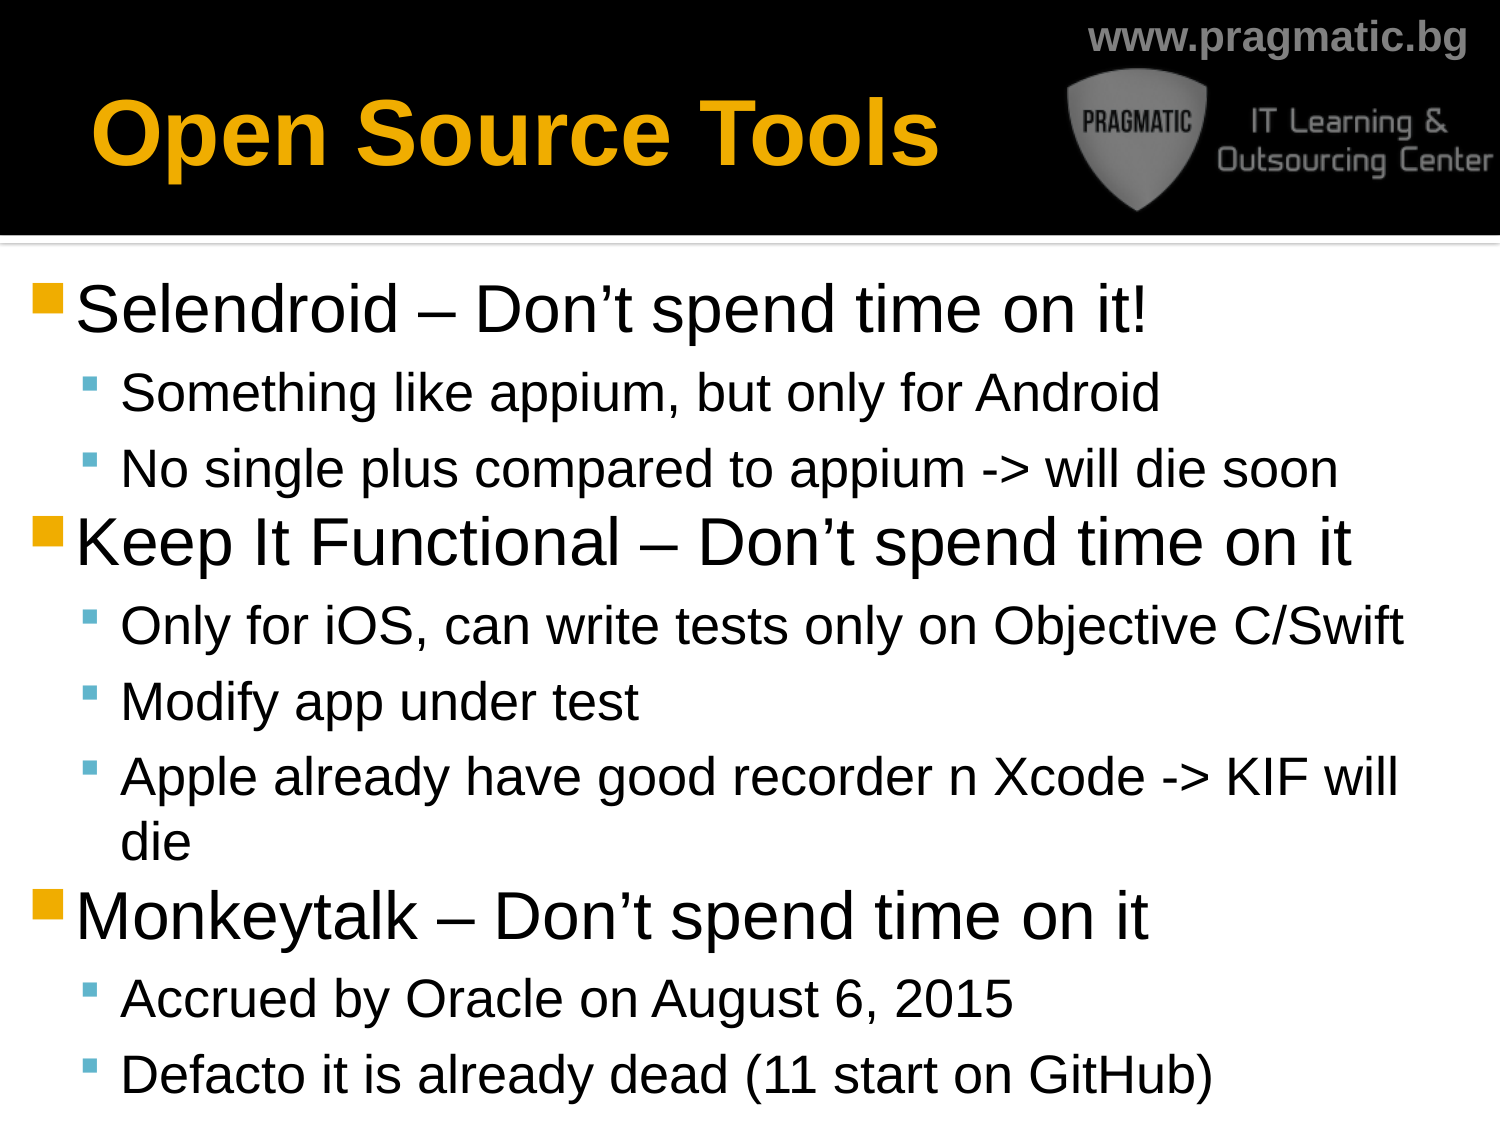

# Open Source Tools
Selendroid – Don’t spend time on it!
Something like appium, but only for Android
No single plus compared to appium -> will die soon
Keep It Functional – Don’t spend time on it
Only for iOS, can write tests only on Objective C/Swift
Modify app under test
Apple already have good recorder n Xcode -> KIF will die
Monkeytalk – Don’t spend time on it
Accrued by Oracle on August 6, 2015
Defacto it is already dead (11 start on GitHub)